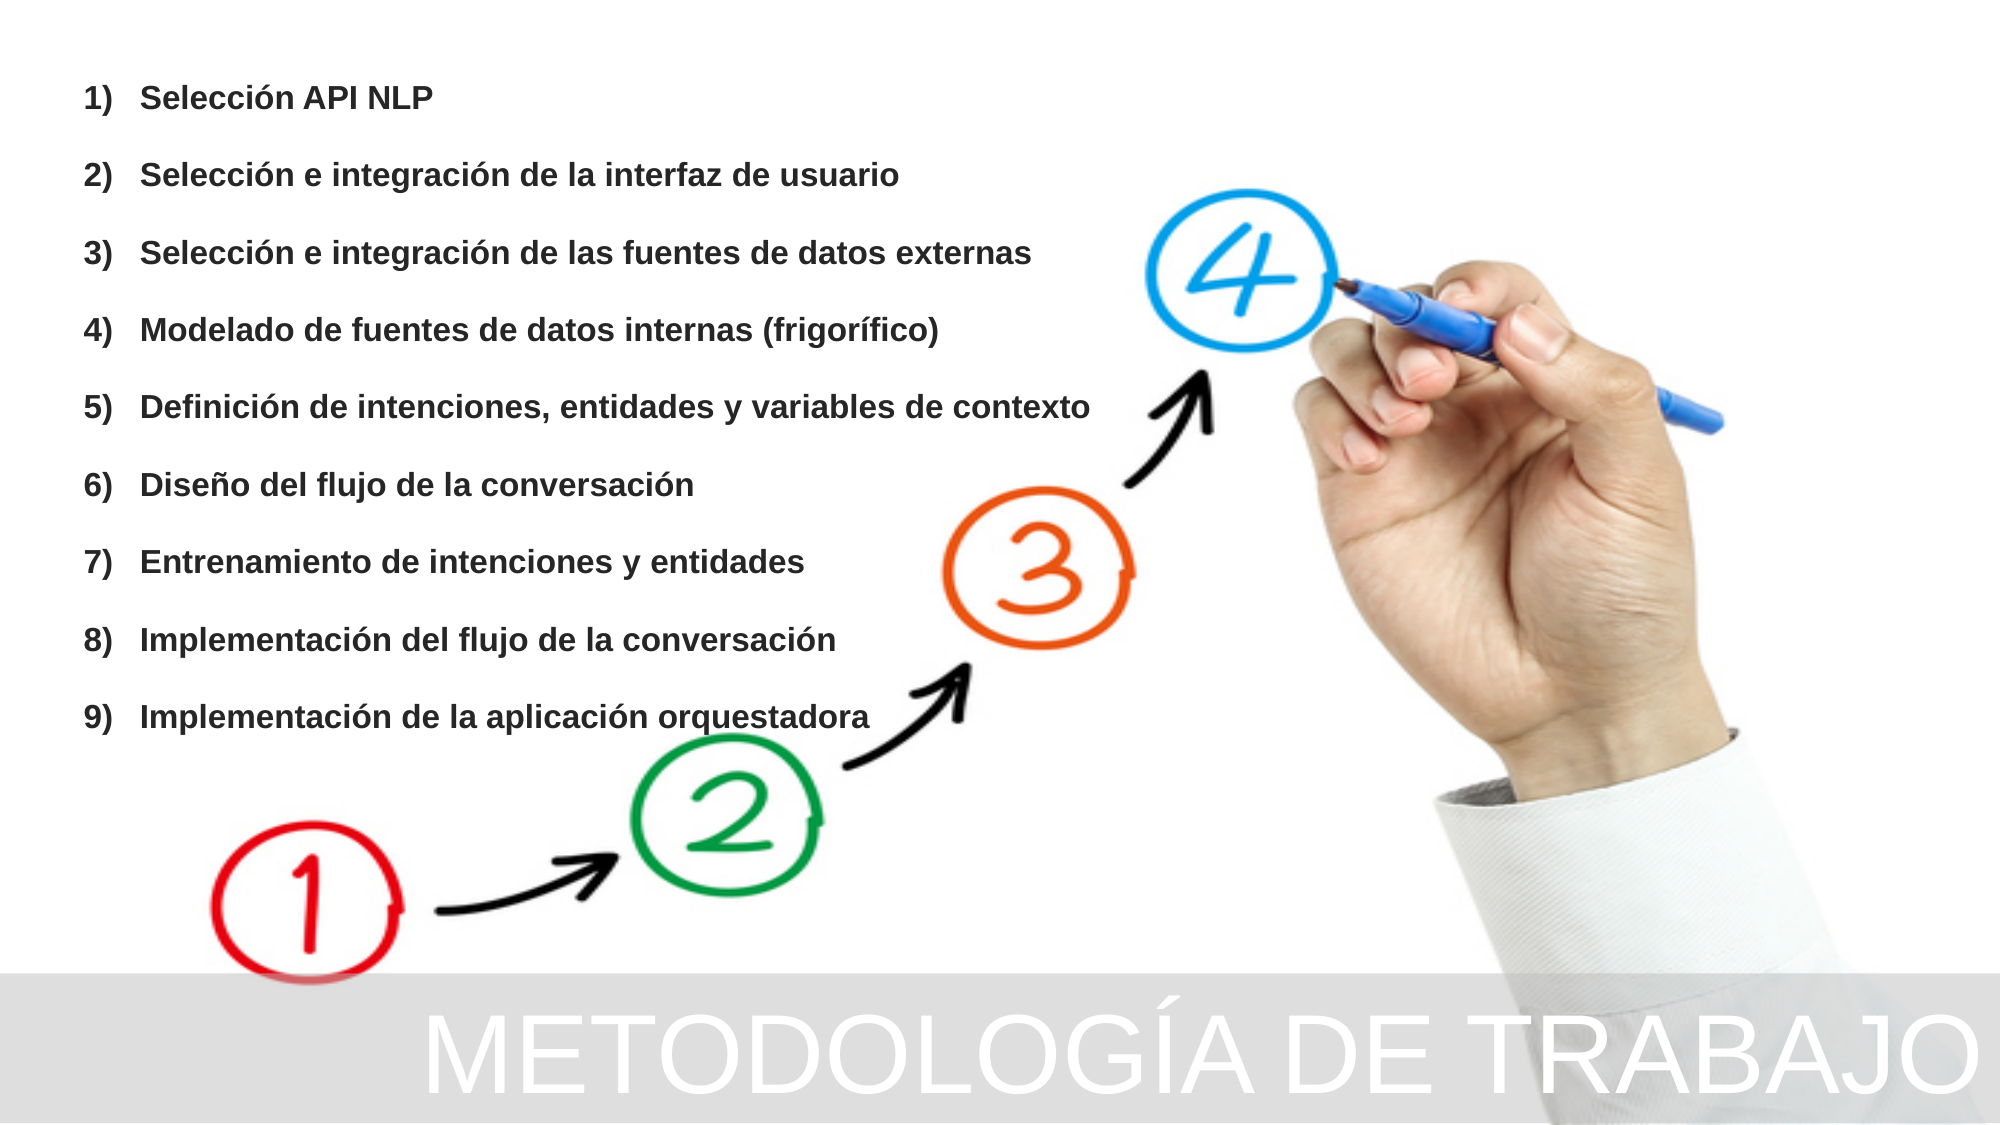

Selección API NLP
Selección e integración de la interfaz de usuario
Selección e integración de las fuentes de datos externas
Modelado de fuentes de datos internas (frigorífico)
Definición de intenciones, entidades y variables de contexto
Diseño del flujo de la conversación
Entrenamiento de intenciones y entidades
Implementación del flujo de la conversación
Implementación de la aplicación orquestadora
METODOLOGÍA DE TRABAJO